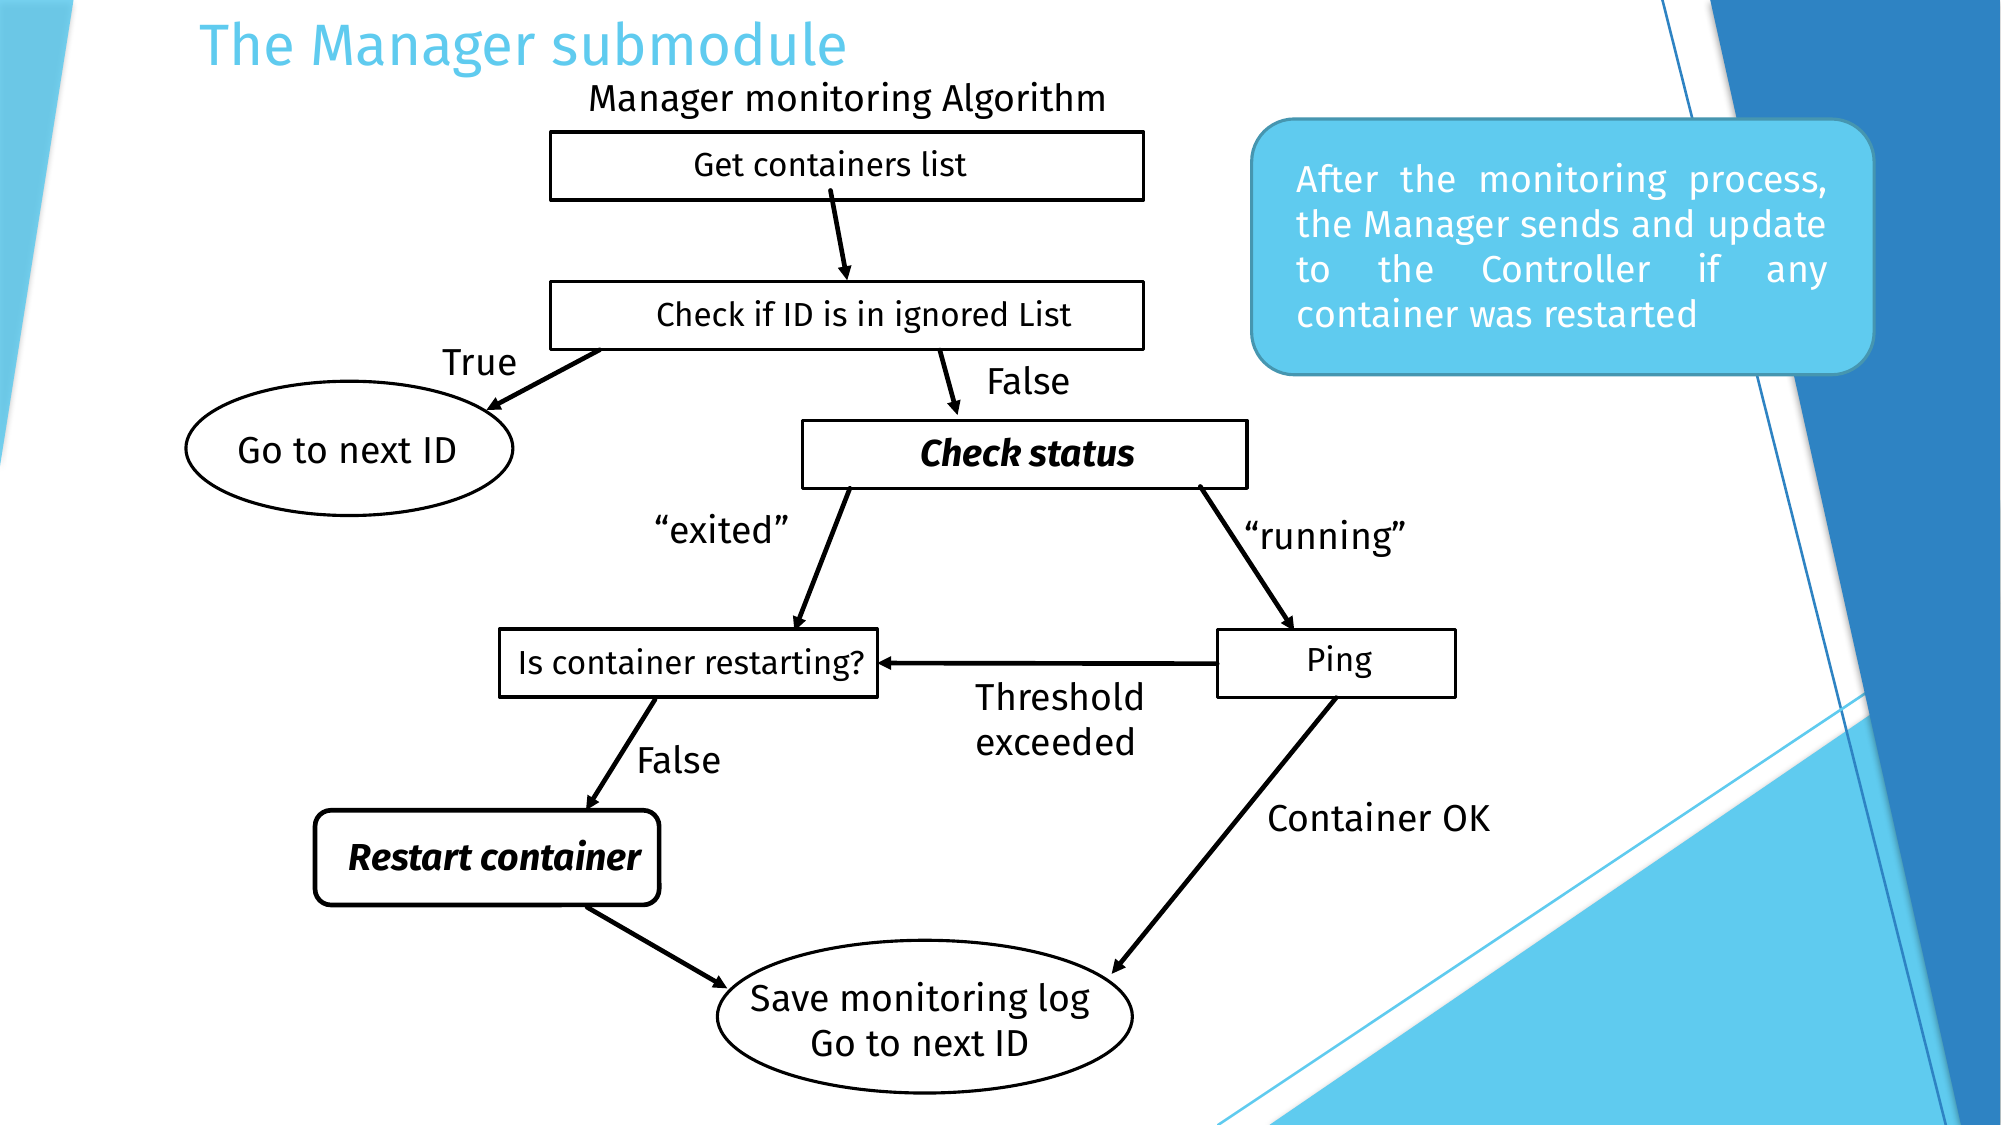

# The Manager submodule

Manager monitoring Algorithm

After the monitoring process, the Manager sends and update to the Controller if any container was restarted

Get containers list

Check if ID is in ignored List
True

Go to next ID
False

Check status
“exited”
“running”

Ping
Is container restarting?
Threshold
exceeded
False

Restart container

Container OK

Save monitoring log
Go to next ID